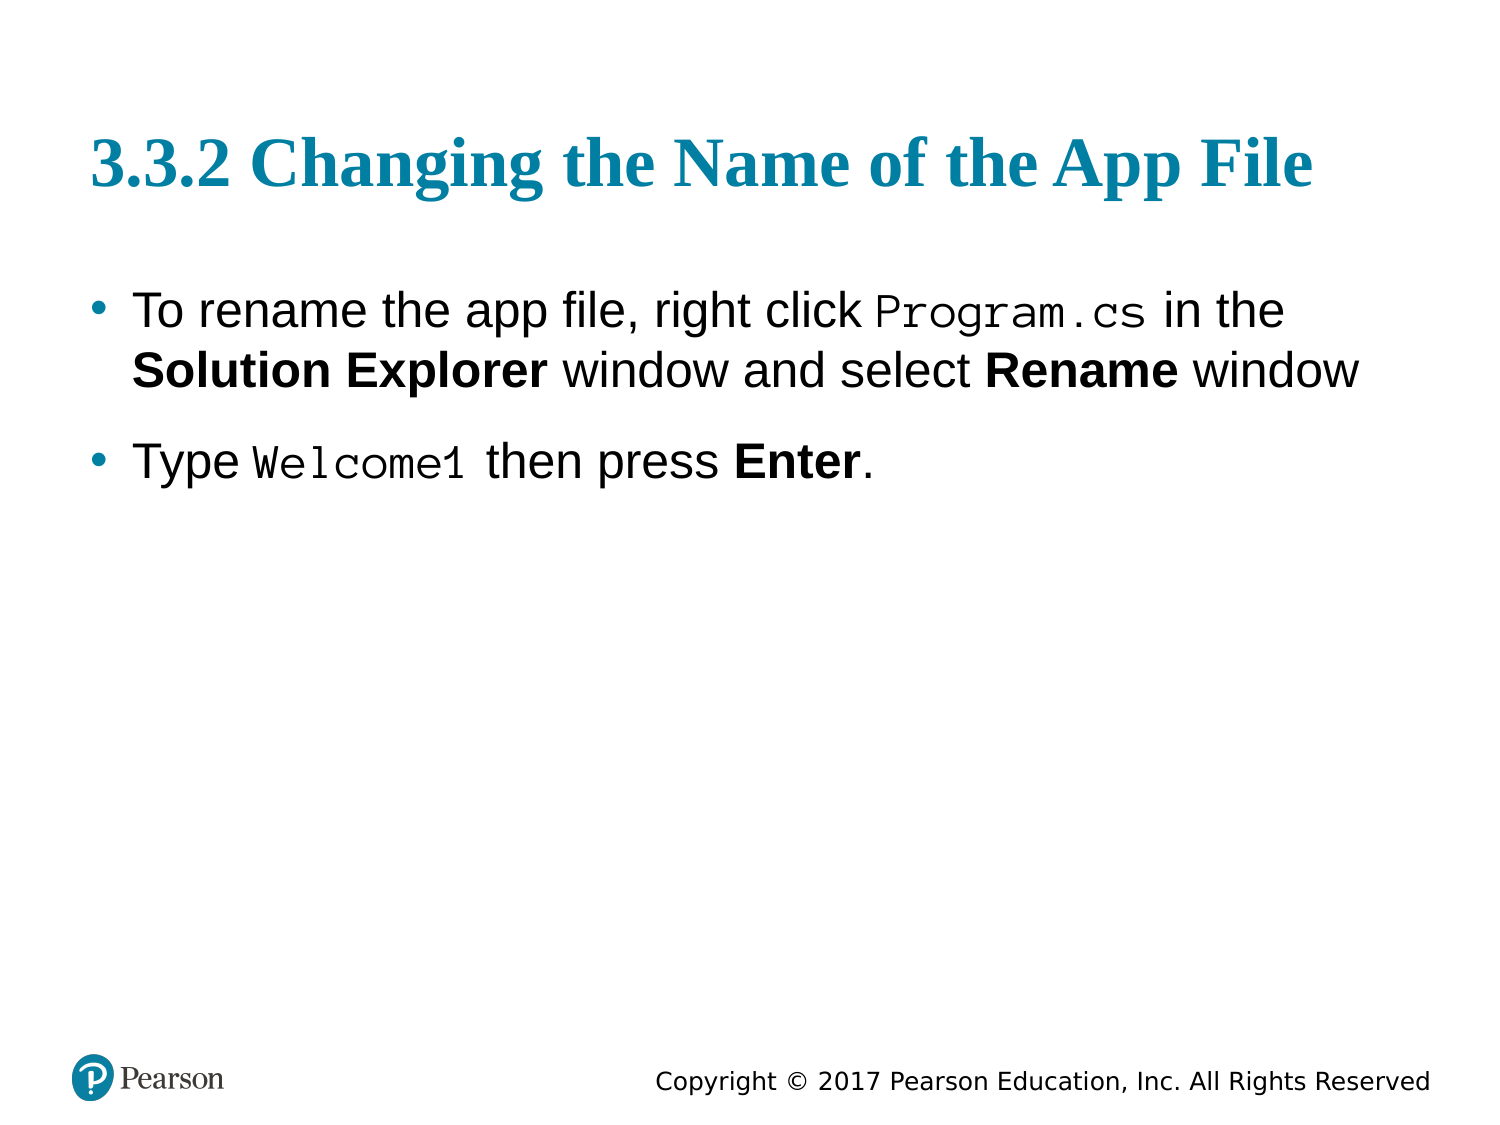

# 3.3.2 Changing the Name of the App File
To rename the app file, right click Program.cs in the Solution Explorer window and select Rename window
Type Welcome1 then press Enter.